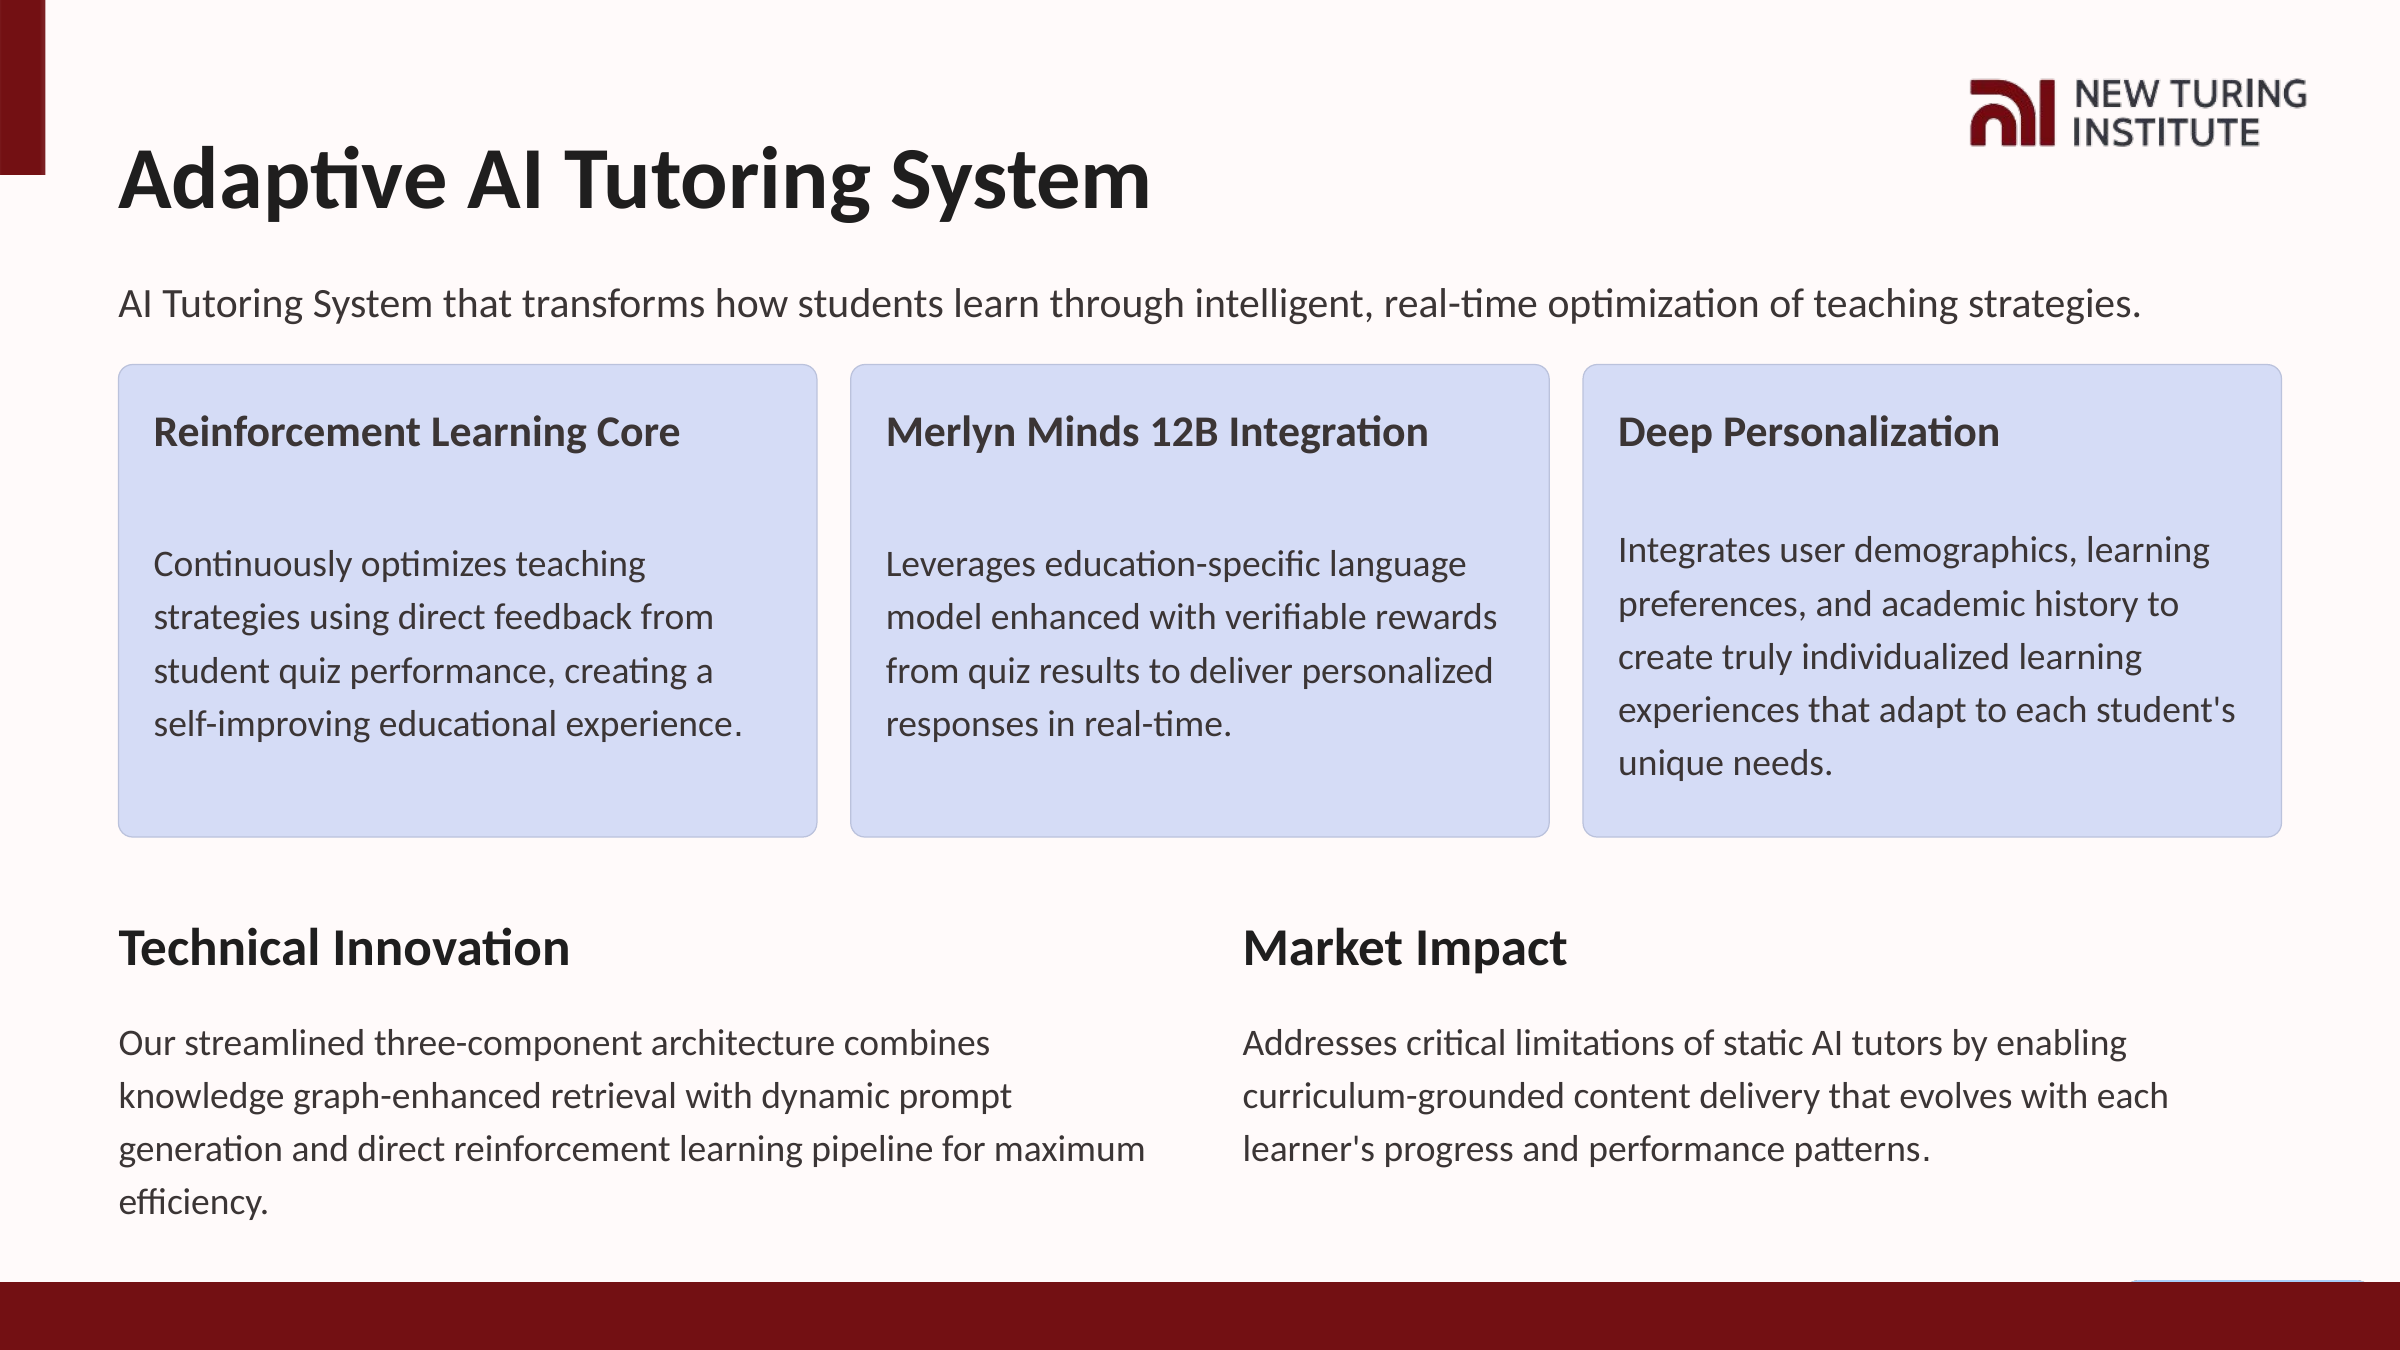

Adaptive AI Tutoring System
AI Tutoring System that transforms how students learn through intelligent, real-time optimization of teaching strategies.

Reinforcement Learning Core
Merlyn Minds 12B Integration
Deep Personalization
Integrates user demographics, learning preferences, and academic history to create truly individualized learning experiences that adapt to each student's unique needs.
Continuously optimizes teaching strategies using direct feedback from student quiz performance, creating a self-improving educational experience.
Leverages education-specific language model enhanced with verifiable rewards from quiz results to deliver personalized responses in real-time.
Technical Innovation
Market Impact
Our streamlined three-component architecture combines knowledge graph-enhanced retrieval with dynamic prompt generation and direct reinforcement learning pipeline for maximum efficiency.
Addresses critical limitations of static AI tutors by enabling curriculum-grounded content delivery that evolves with each learner's progress and performance patterns.